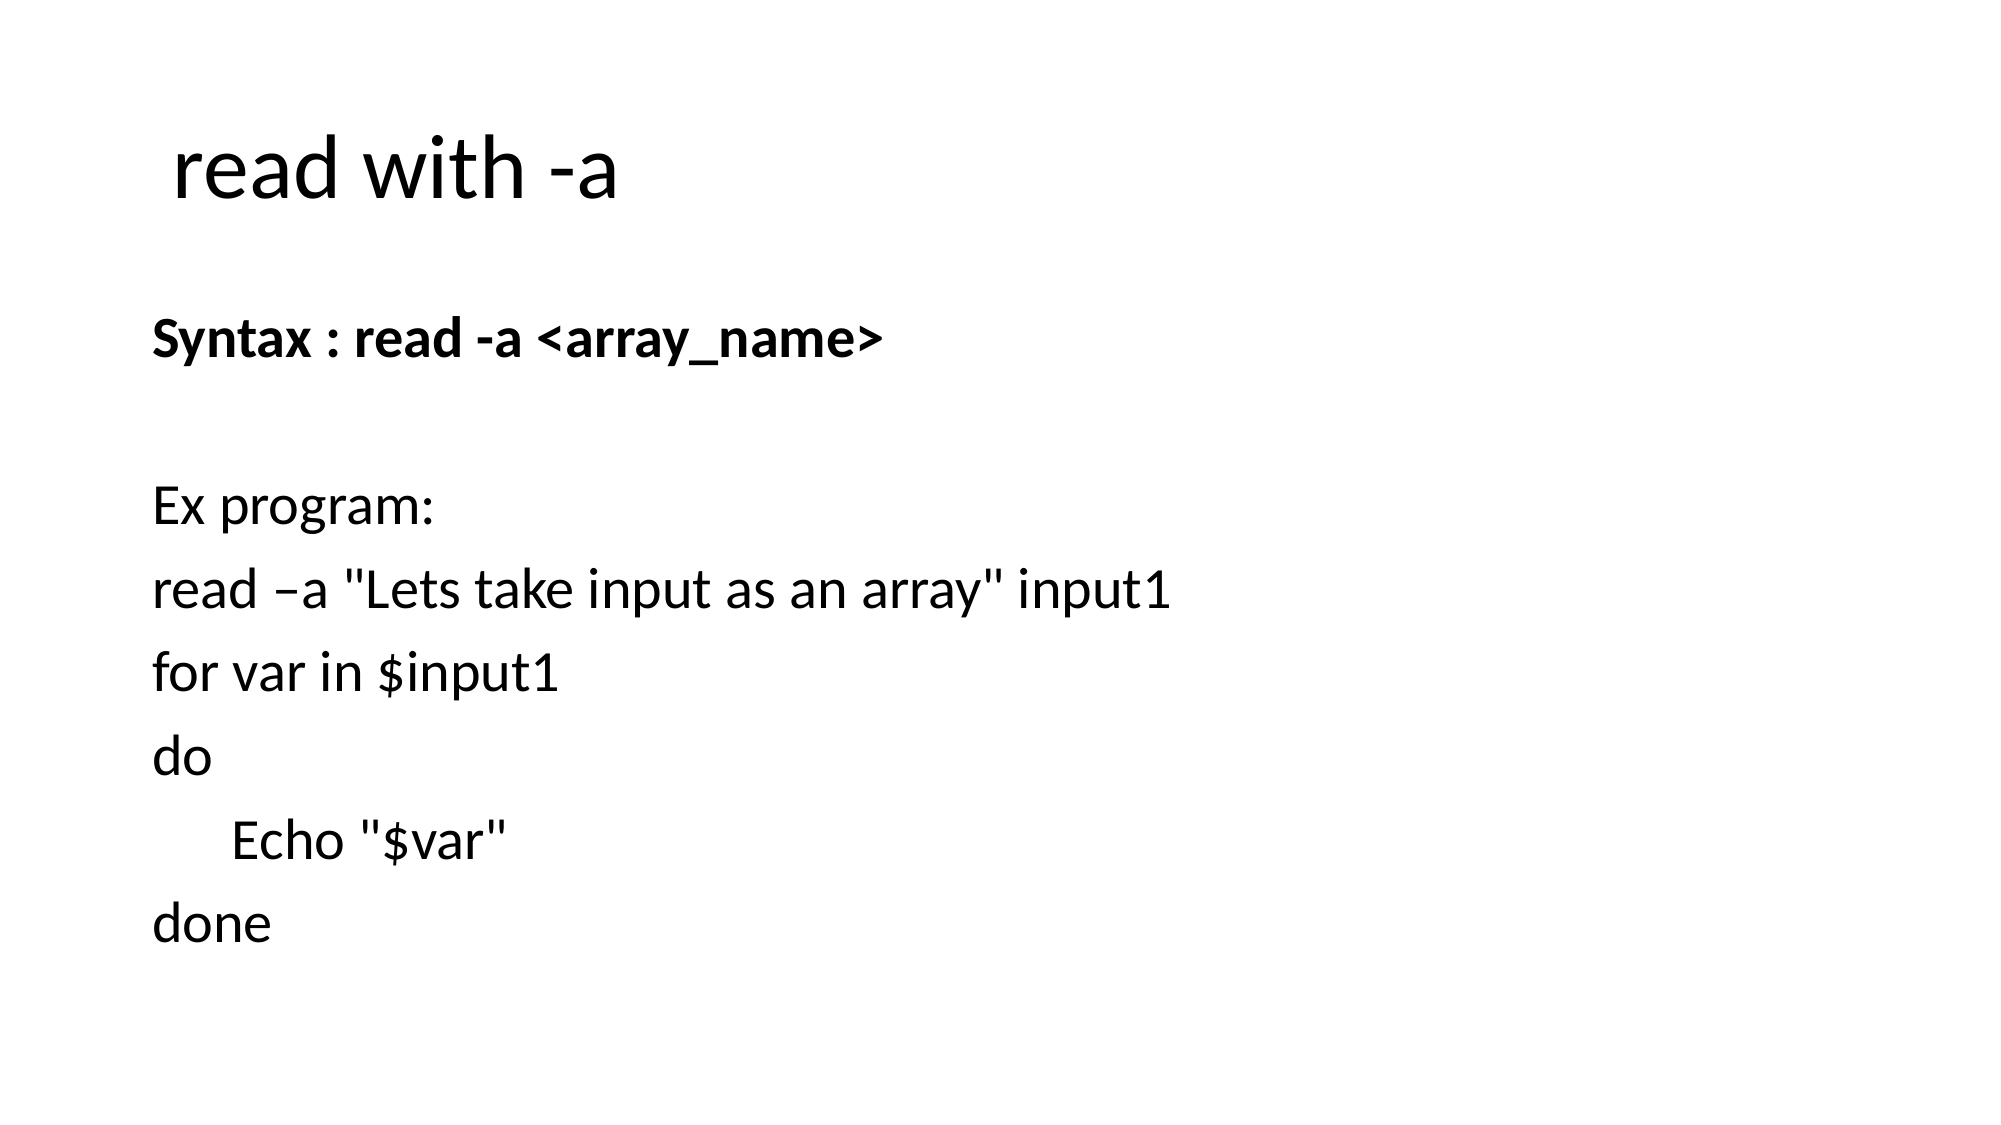

read with -a
Syntax : read -a <array_name>

Ex program:
read –a "Lets take input as an array" input1
for var in $input1
do
      Echo "$var"
done